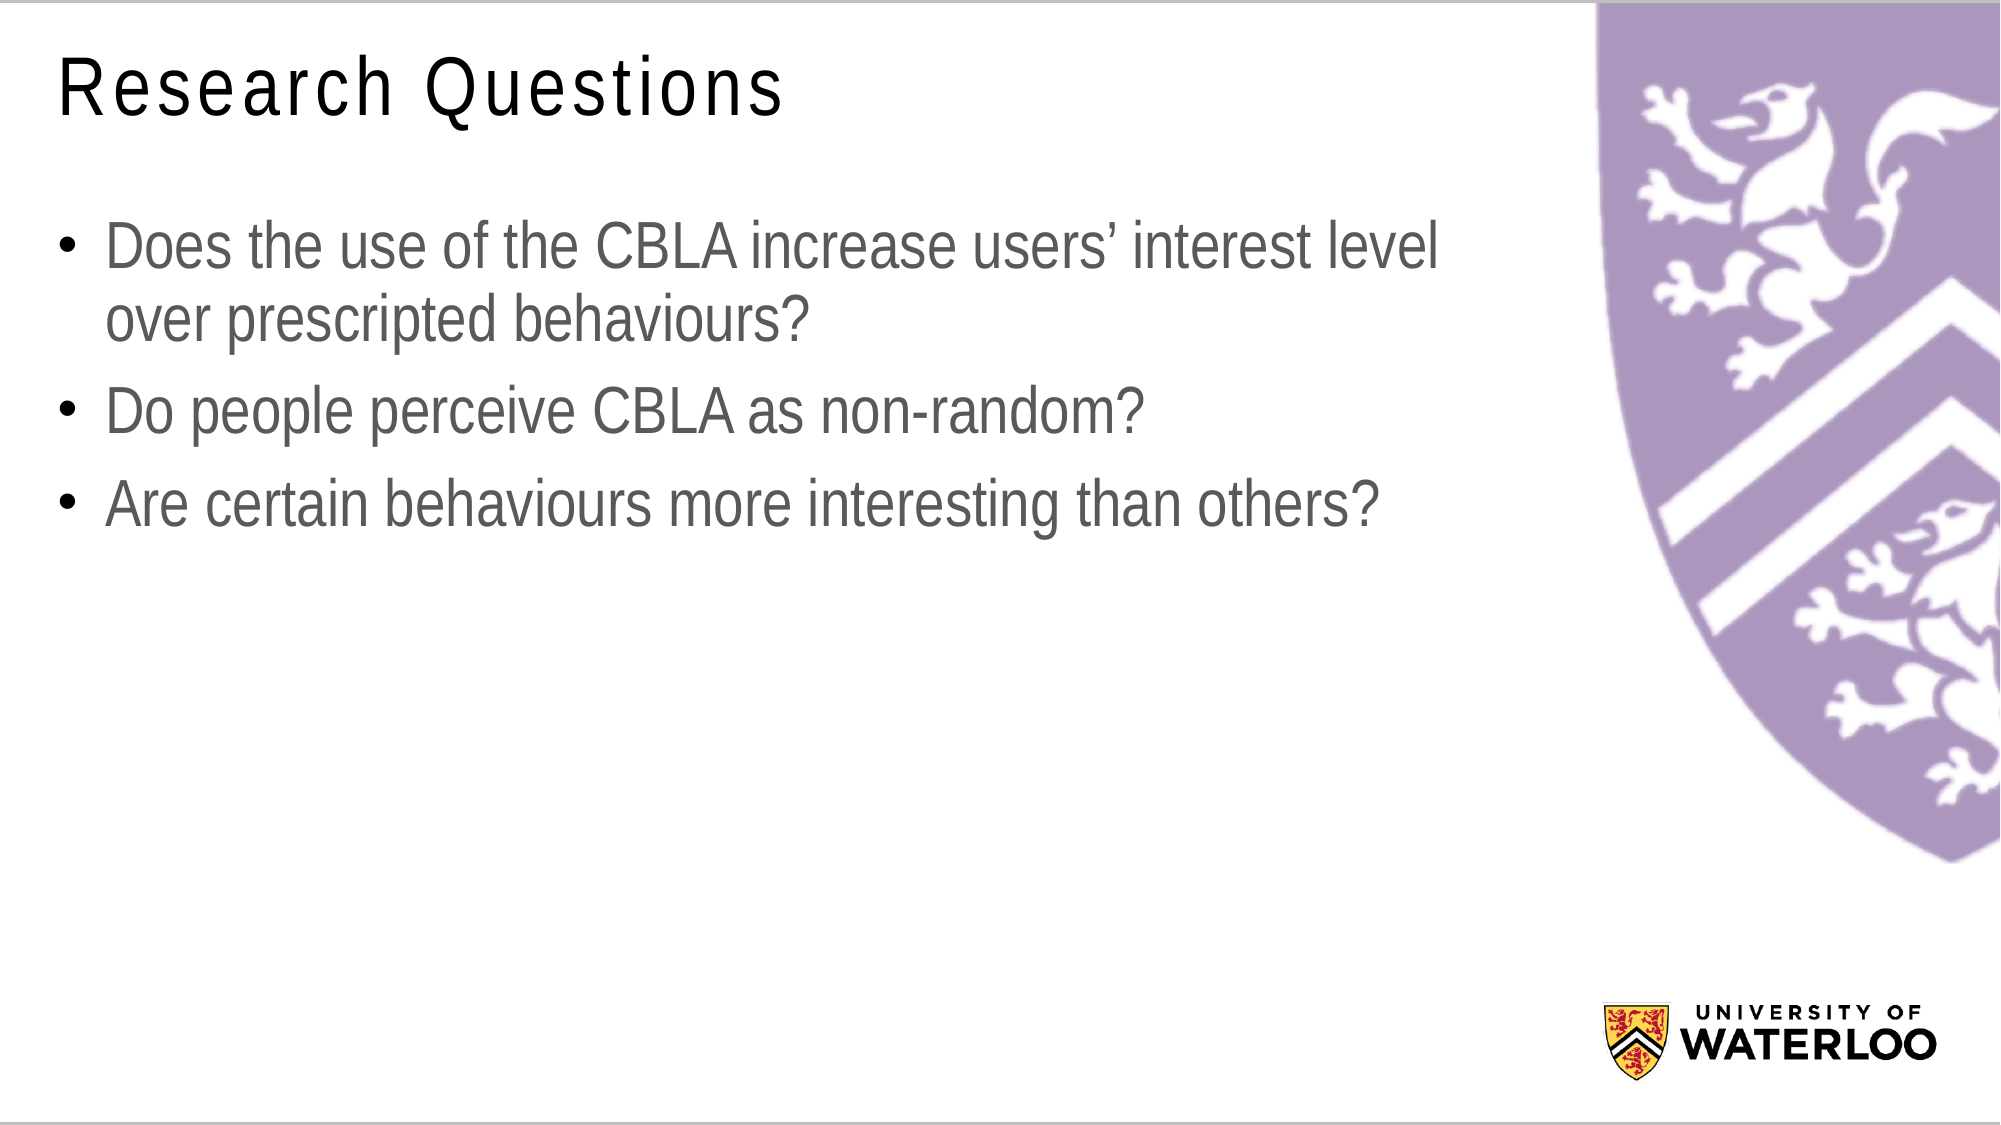

# Research Questions
Does the use of the CBLA increase users’ interest level over prescripted behaviours?
Do people perceive CBLA as non-random?
Are certain behaviours more interesting than others?